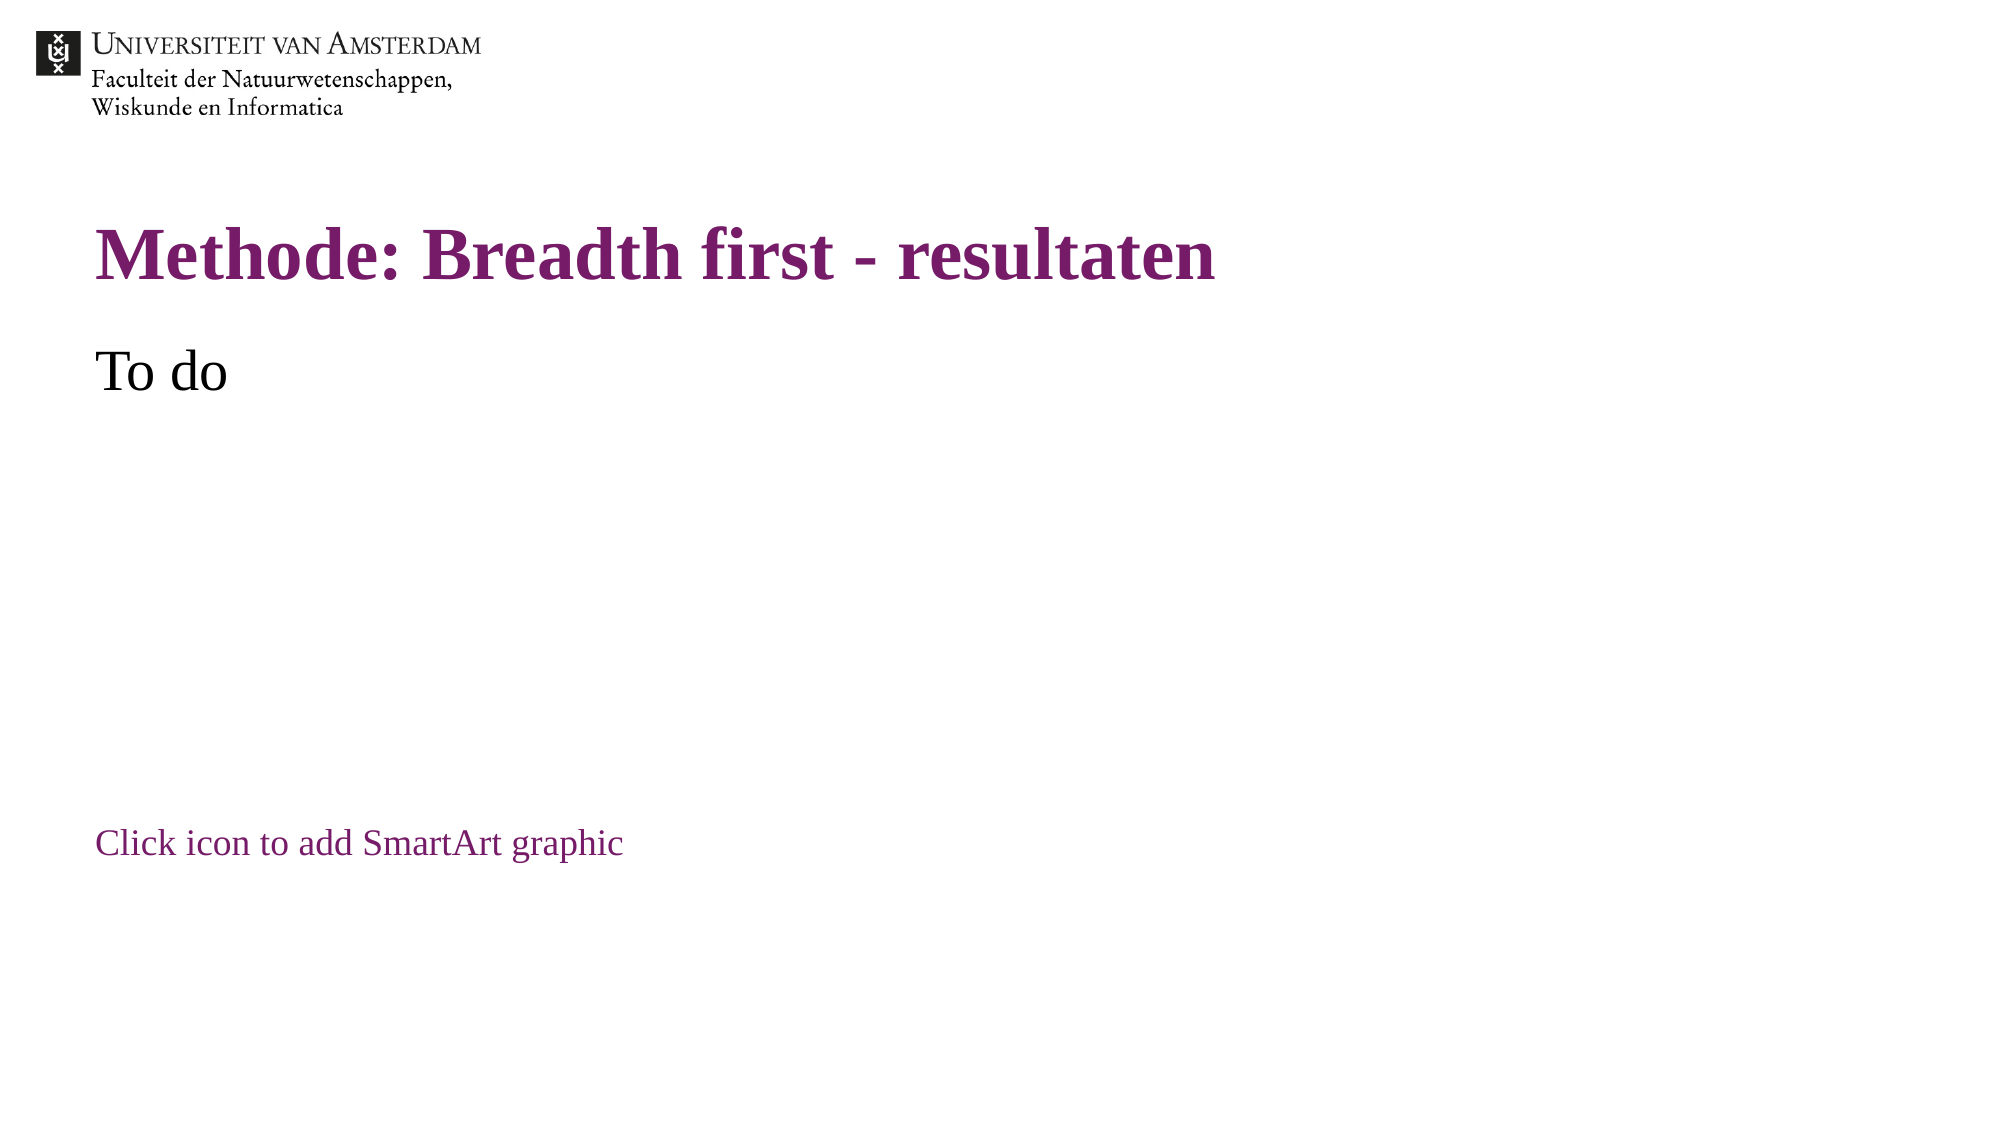

# Methode: Breadth first - resultaten
To do